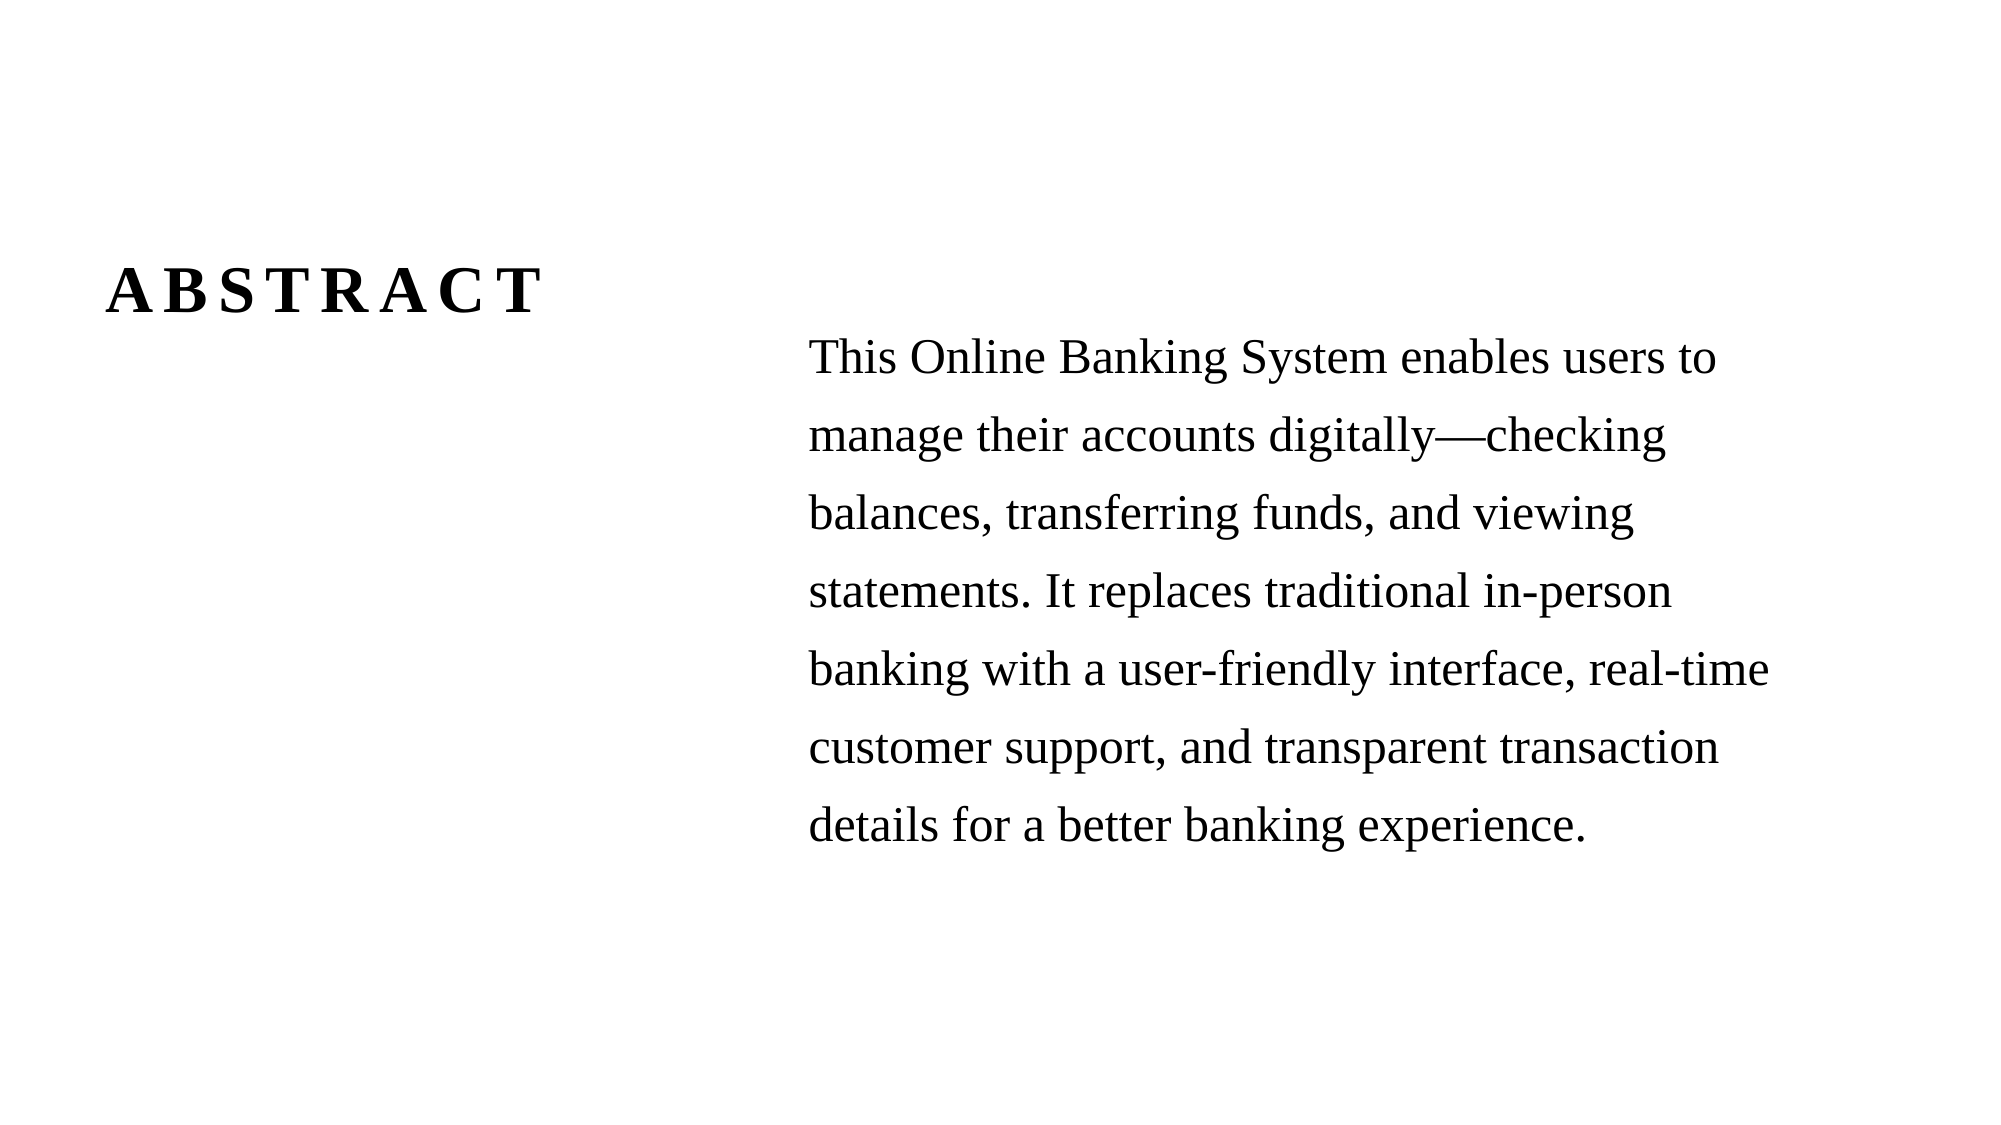

# ABSTRACT
This Online Banking System enables users to manage their accounts digitally—checking balances, transferring funds, and viewing statements. It replaces traditional in-person banking with a user-friendly interface, real-time customer support, and transparent transaction details for a better banking experience.